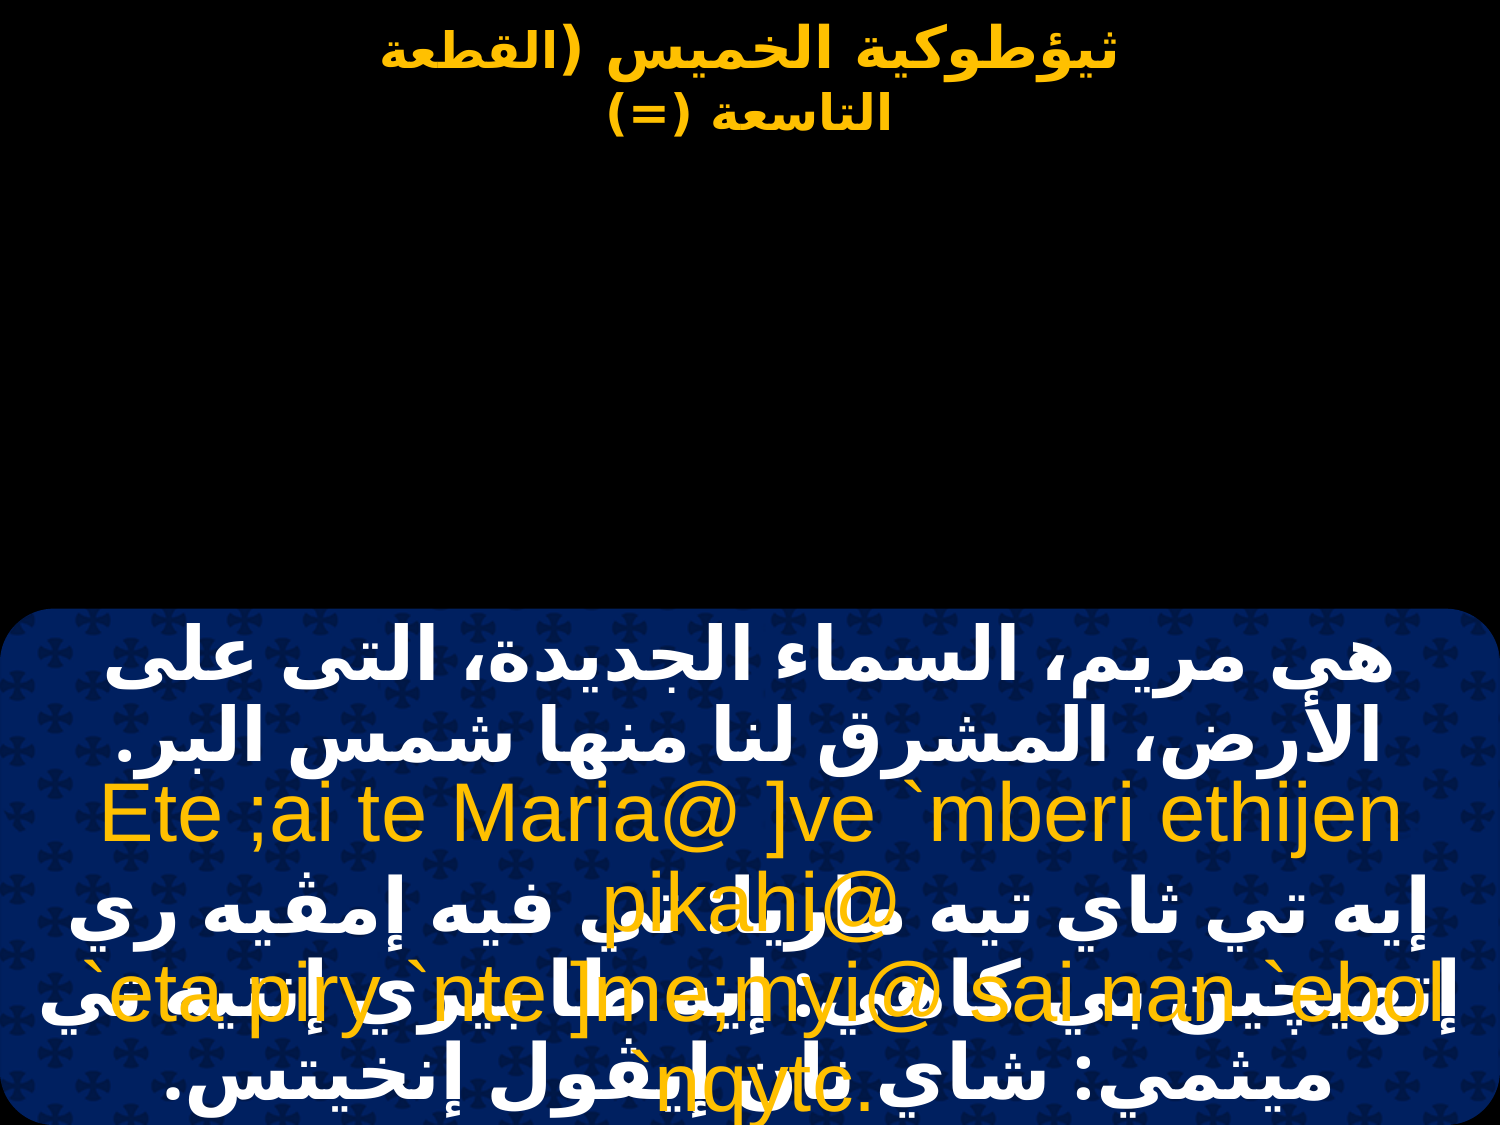

هى مريم، السماء الجديدة، التى على الأرض، المشرق لنا منها شمس البر.
Ete ;ai te Maria@ ]ve `mberi ethijen pikahi@
 `eta piry `nte ]me;myi@ sai nan `ebol `nqytc.
إيه تي ثاي تيه ماريا: تي فيه إمڤيه ري إتهيچين بي كاهي: إيه طا بيري إنتيه تي ميثمي: شاي نان إيڤول إنخيتس.